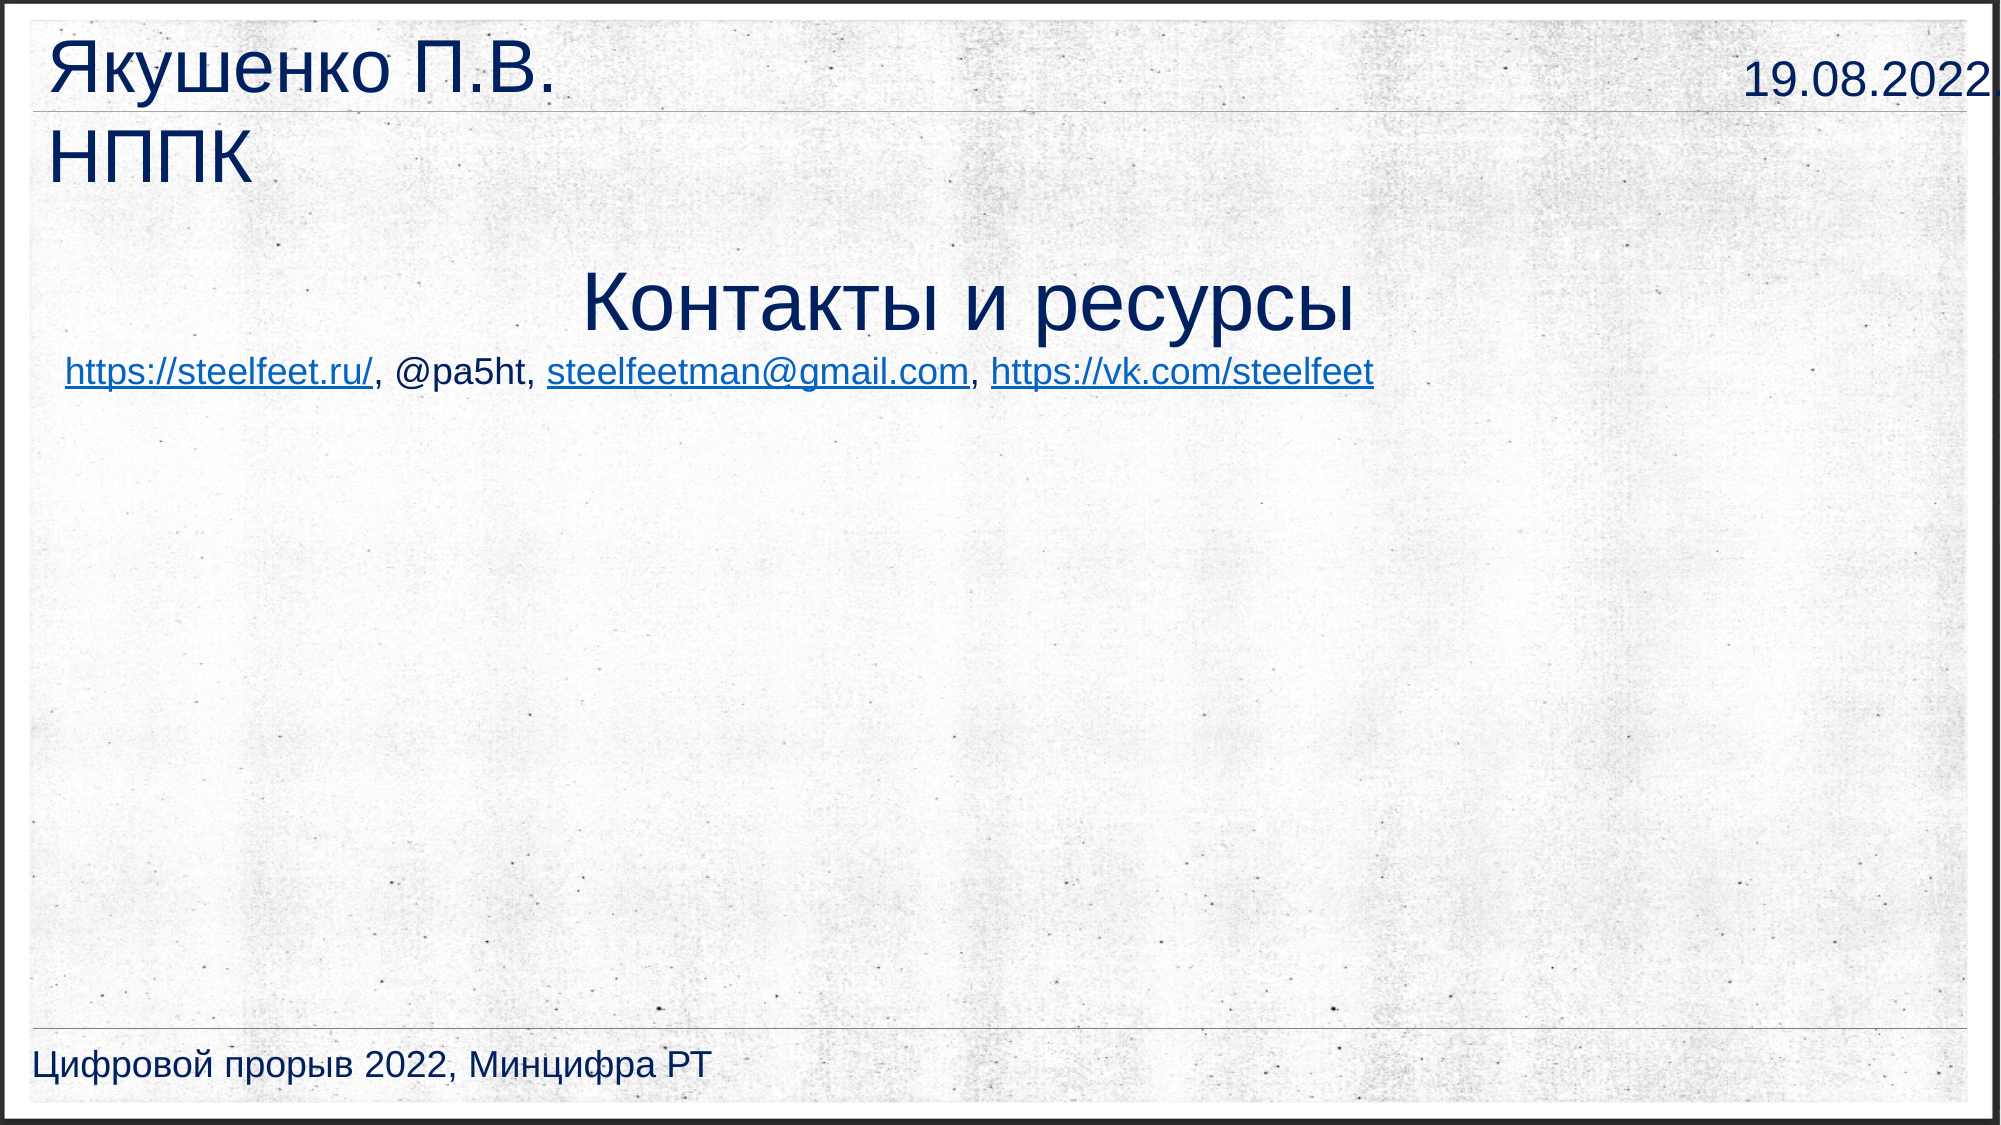

Якушенко П.В. НППК
19.08.2022.
Контакты и ресурсы
https://steelfeet.ru/, @pa5ht, steelfeetman@gmail.com, https://vk.com/steelfeet

Цифровой прорыв 2022, Минцифра РТ